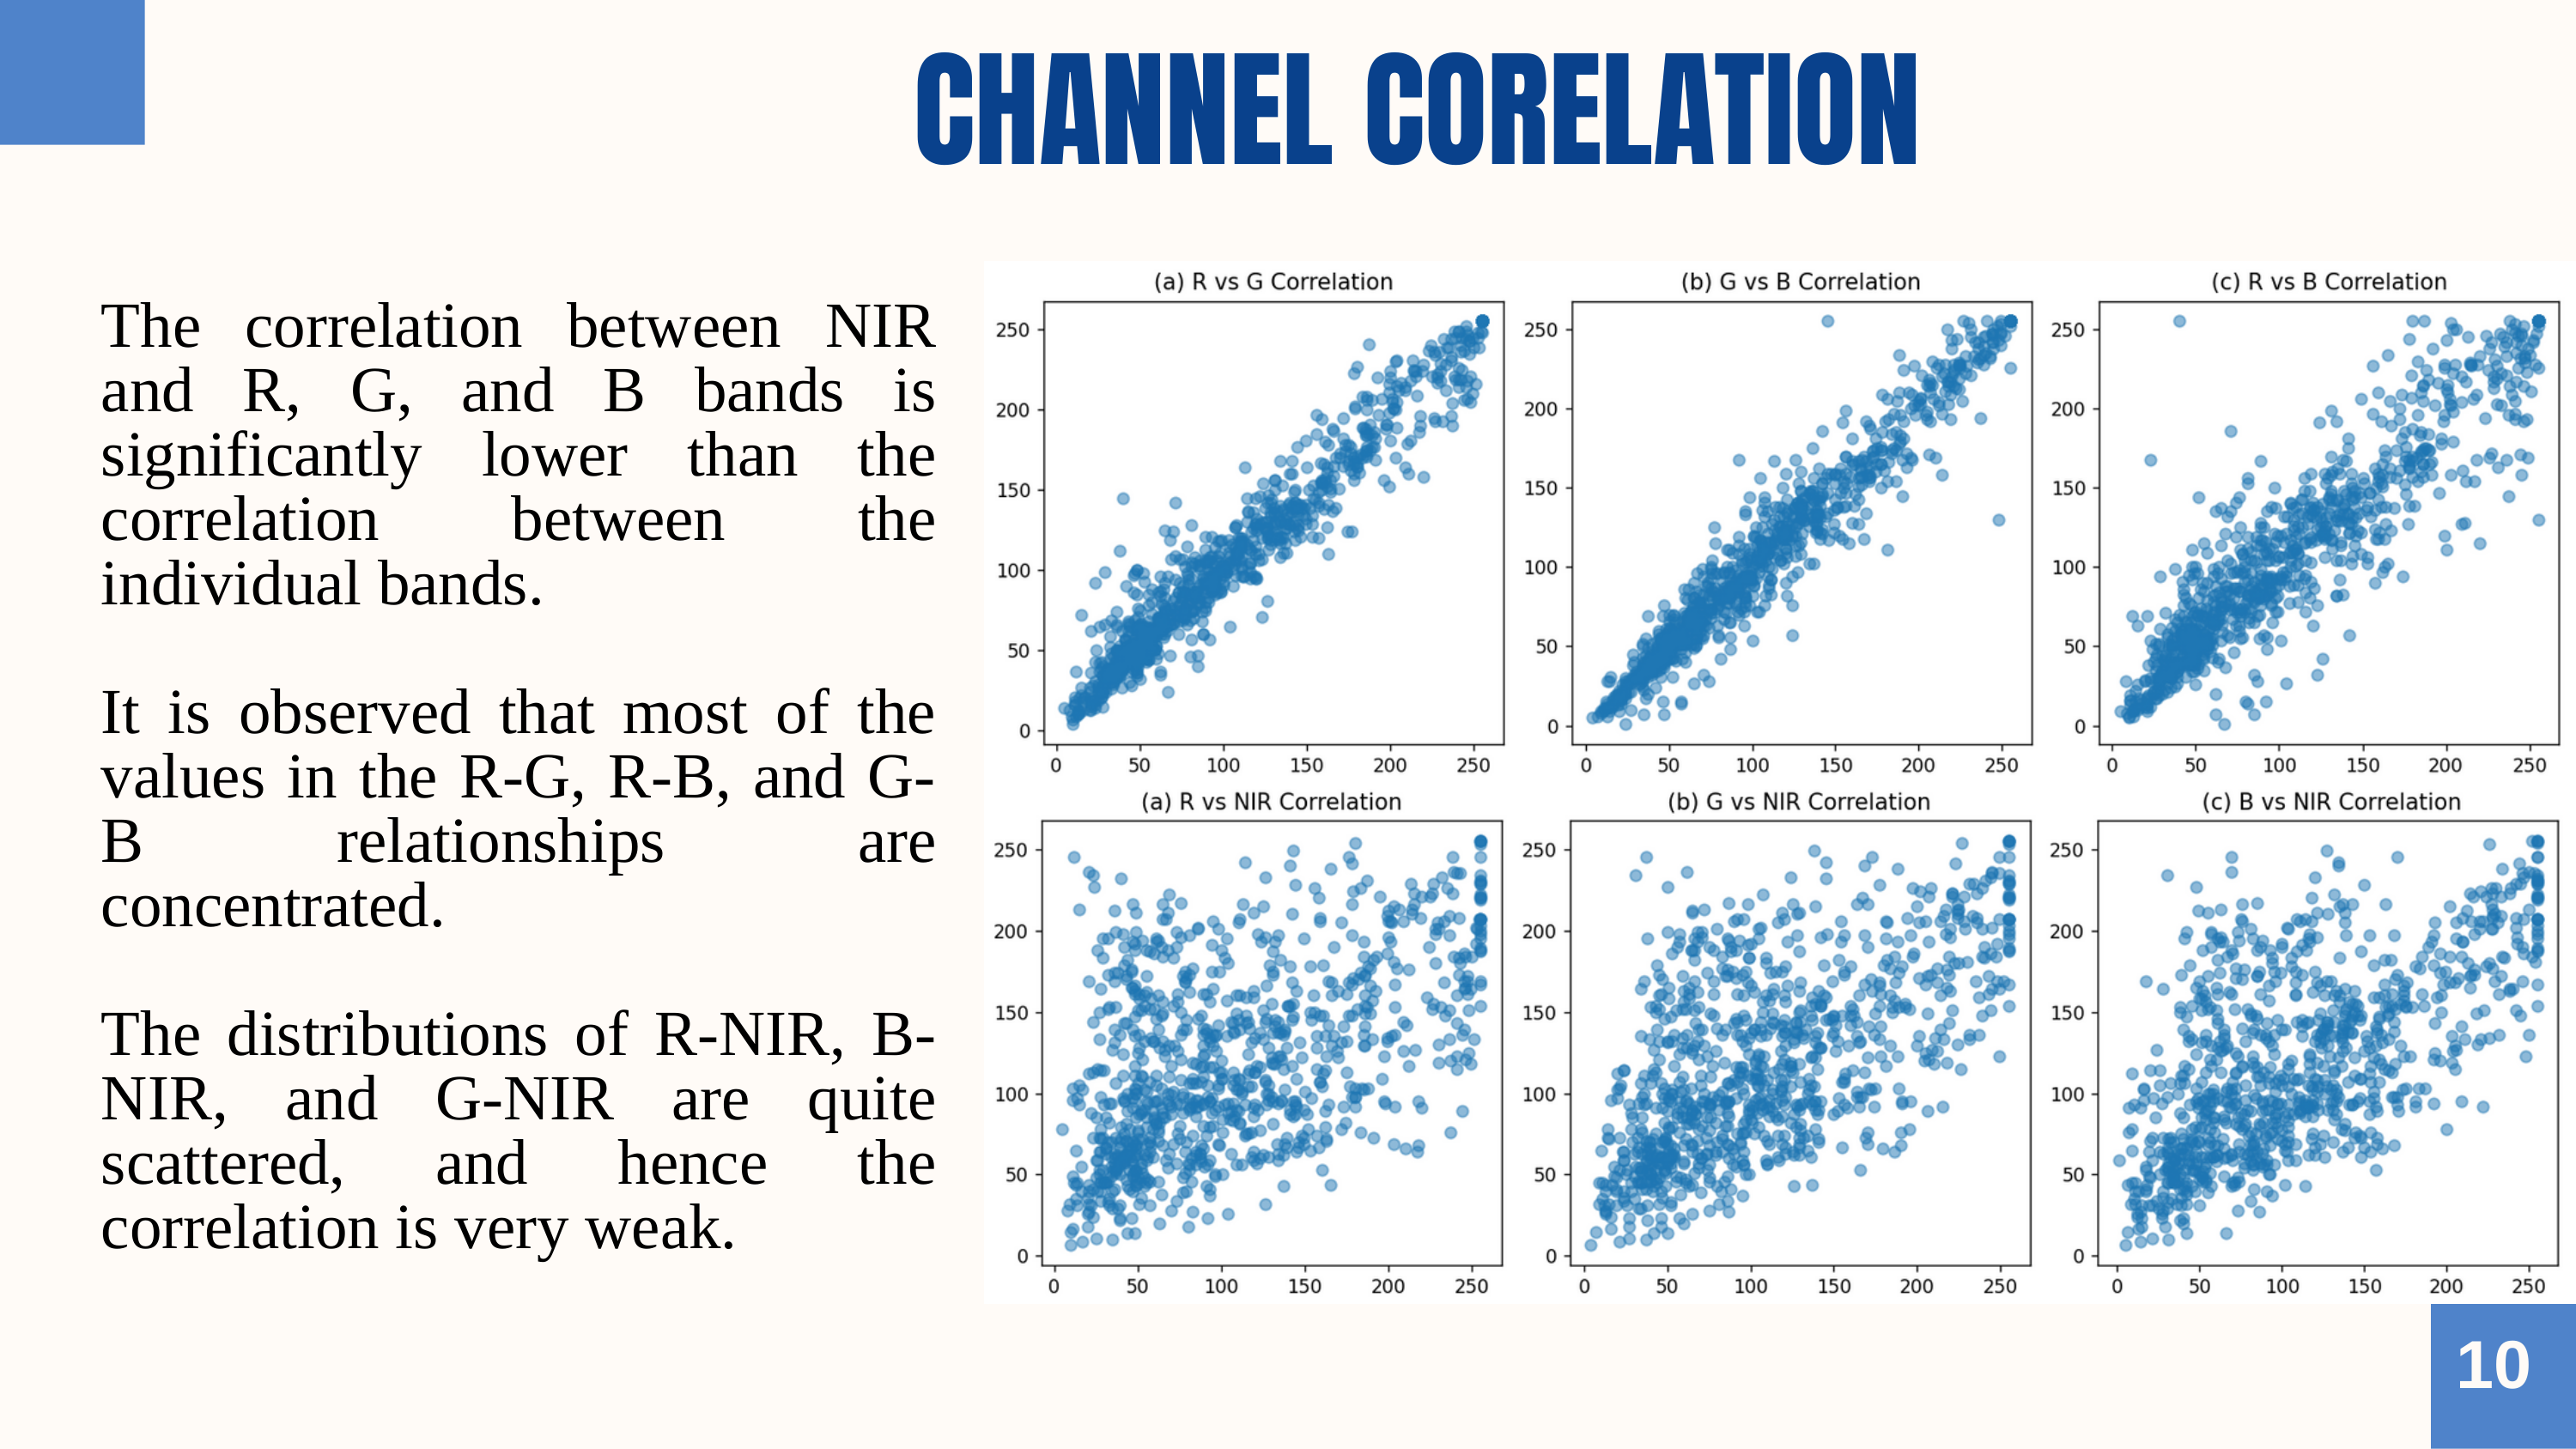

CHANNEL CORELATION

The correlation between NIR and R, G, and B bands is significantly lower than the correlation between the individual bands.

It is observed that most of the values in the R-G, R-B, and G-B relationships are concentrated.

The distributions of R-NIR, B-NIR, and G-NIR are quite scattered, and hence the correlation is very weak.

10